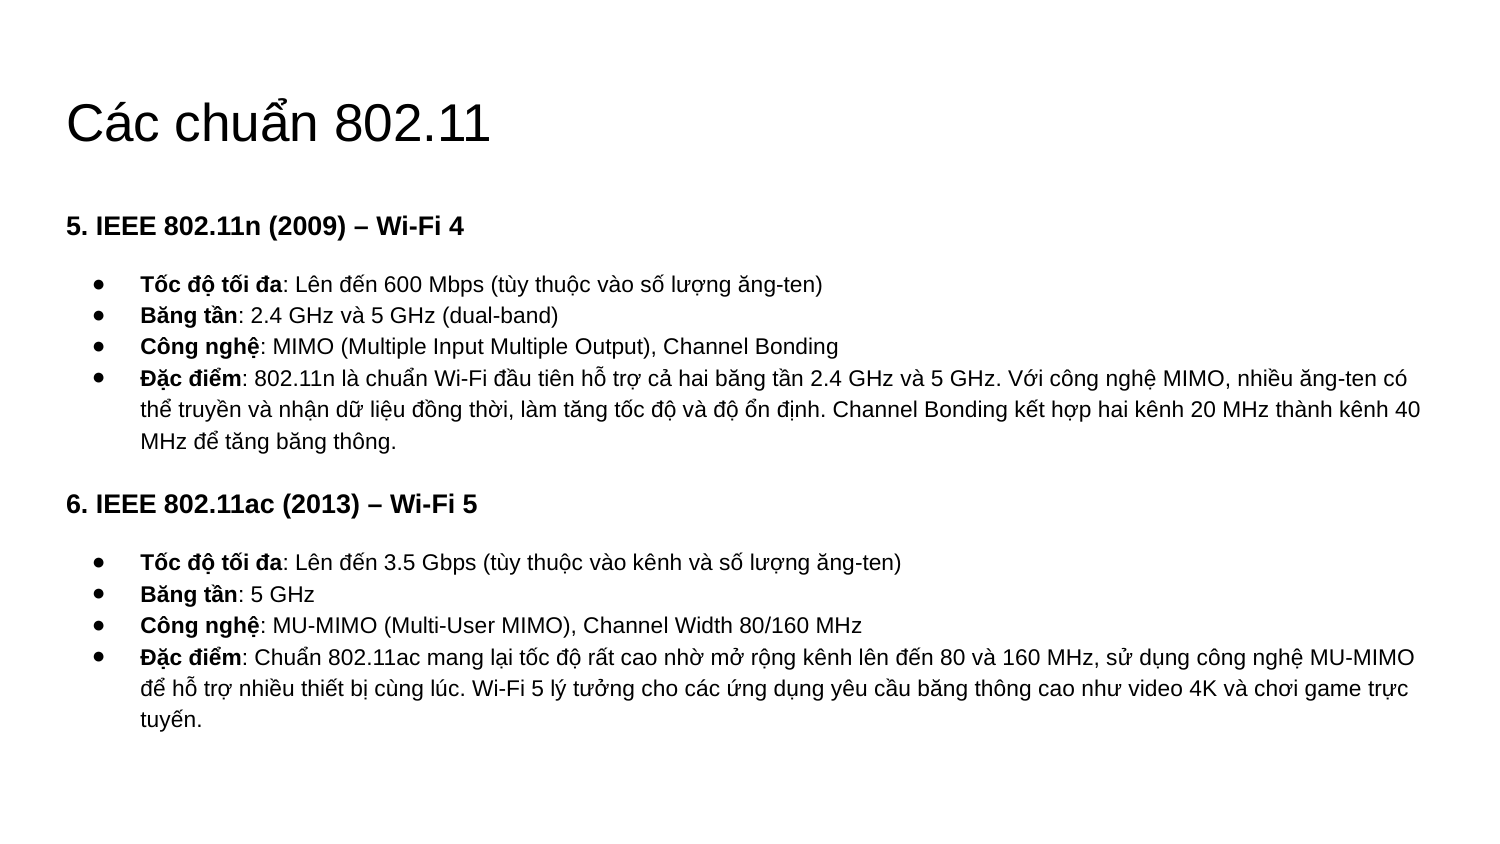

# Các chuẩn 802.11
5. IEEE 802.11n (2009) – Wi-Fi 4
Tốc độ tối đa: Lên đến 600 Mbps (tùy thuộc vào số lượng ăng-ten)
Băng tần: 2.4 GHz và 5 GHz (dual-band)
Công nghệ: MIMO (Multiple Input Multiple Output), Channel Bonding
Đặc điểm: 802.11n là chuẩn Wi-Fi đầu tiên hỗ trợ cả hai băng tần 2.4 GHz và 5 GHz. Với công nghệ MIMO, nhiều ăng-ten có thể truyền và nhận dữ liệu đồng thời, làm tăng tốc độ và độ ổn định. Channel Bonding kết hợp hai kênh 20 MHz thành kênh 40 MHz để tăng băng thông.
6. IEEE 802.11ac (2013) – Wi-Fi 5
Tốc độ tối đa: Lên đến 3.5 Gbps (tùy thuộc vào kênh và số lượng ăng-ten)
Băng tần: 5 GHz
Công nghệ: MU-MIMO (Multi-User MIMO), Channel Width 80/160 MHz
Đặc điểm: Chuẩn 802.11ac mang lại tốc độ rất cao nhờ mở rộng kênh lên đến 80 và 160 MHz, sử dụng công nghệ MU-MIMO để hỗ trợ nhiều thiết bị cùng lúc. Wi-Fi 5 lý tưởng cho các ứng dụng yêu cầu băng thông cao như video 4K và chơi game trực tuyến.